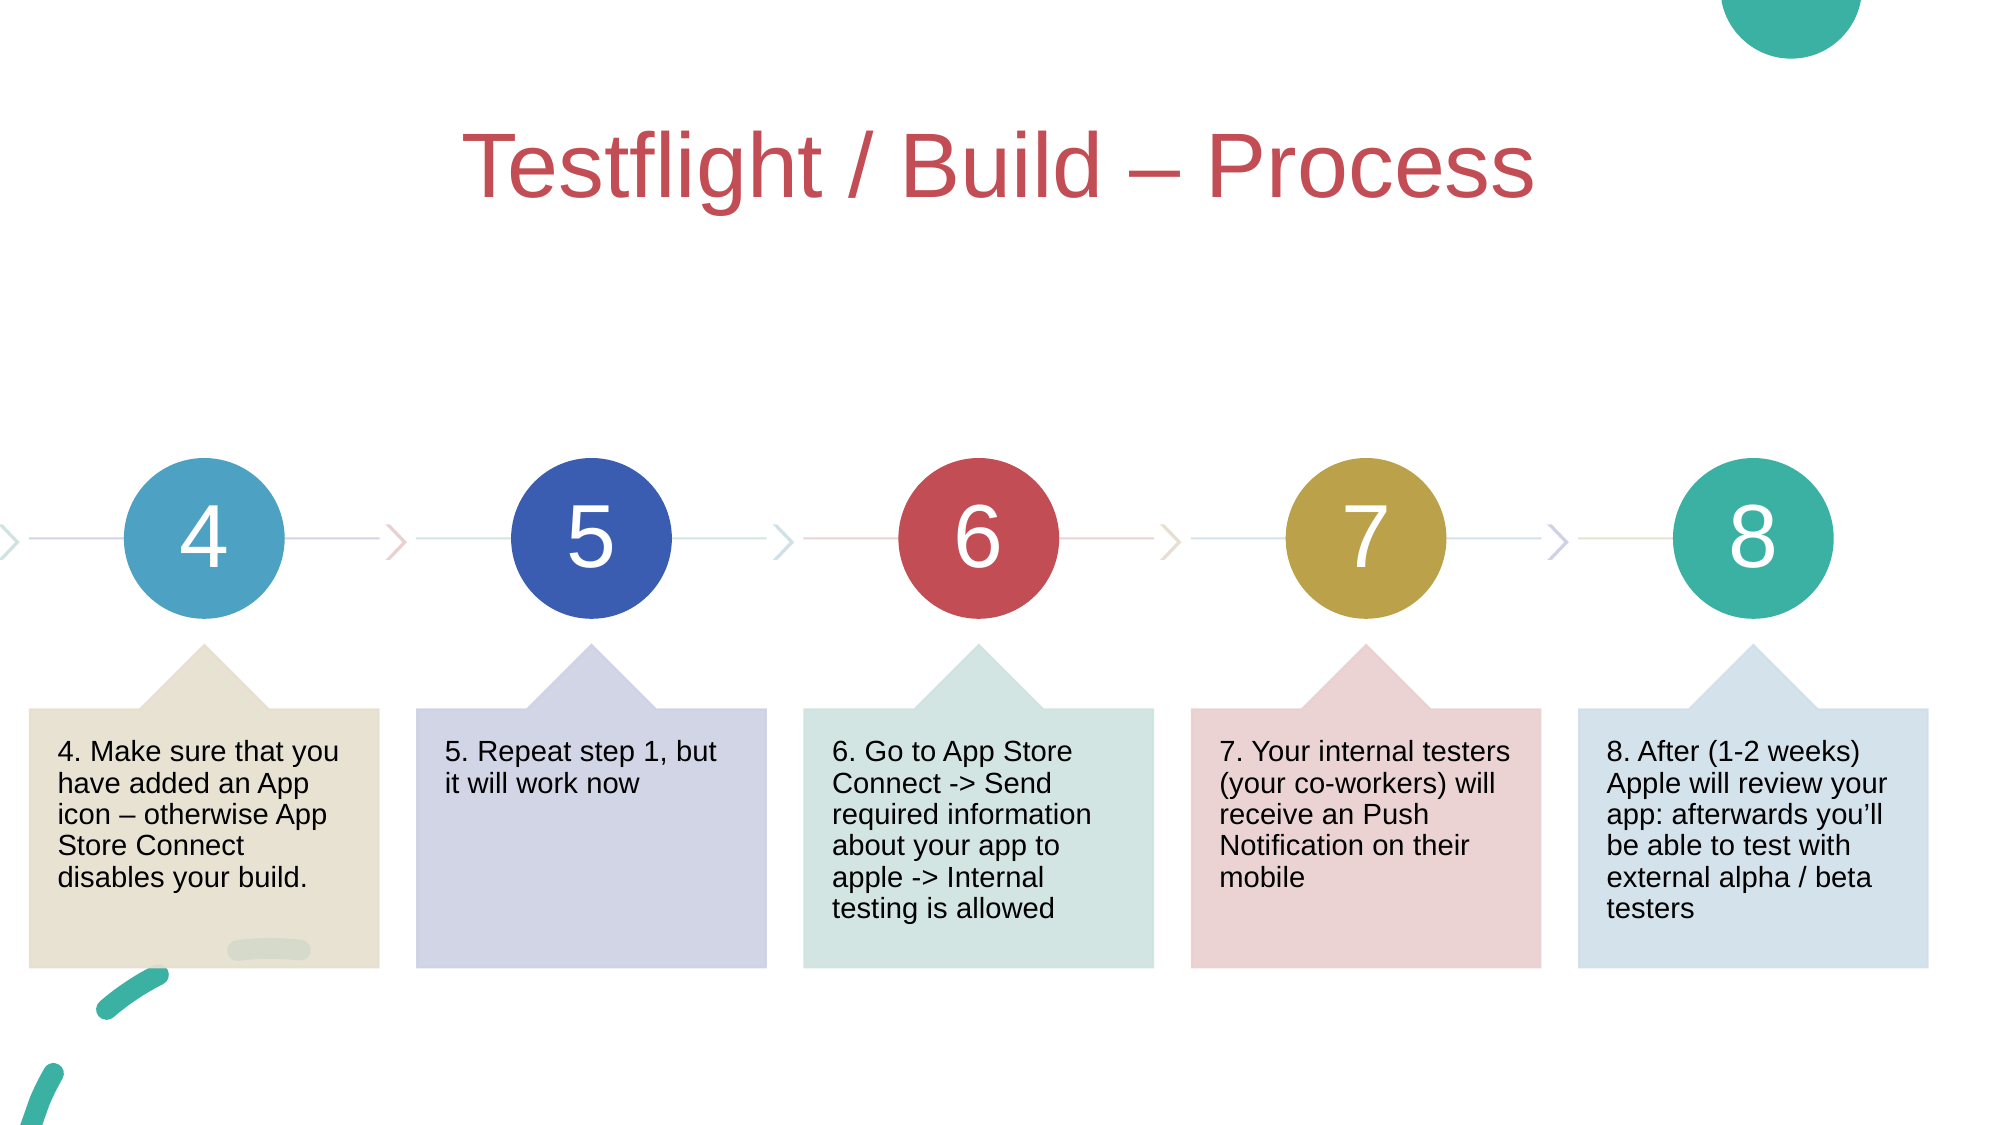

# Testflight / Build – Process
1
1. in xCode go to Product -> Archive -> wait for building -> Deploy (you will receive an error)
2
2. Go to developer.apple.com -> Create signing for your app by package name
3
3. Go to App Store Connect -> Add App to your App portfolio
4
4. Make sure that you have added an App icon – otherwise App Store Connect disables your build.
5
5. Repeat step 1, but it will work now
6
6. Go to App Store Connect -> Send required information about your app to apple -> Internal testing is allowed
7
7. Your internal testers (your co-workers) will receive an Push Notification on their mobile
8
8. After (1-2 weeks) Apple will review your app: afterwards you’ll be able to test with external alpha / beta testers